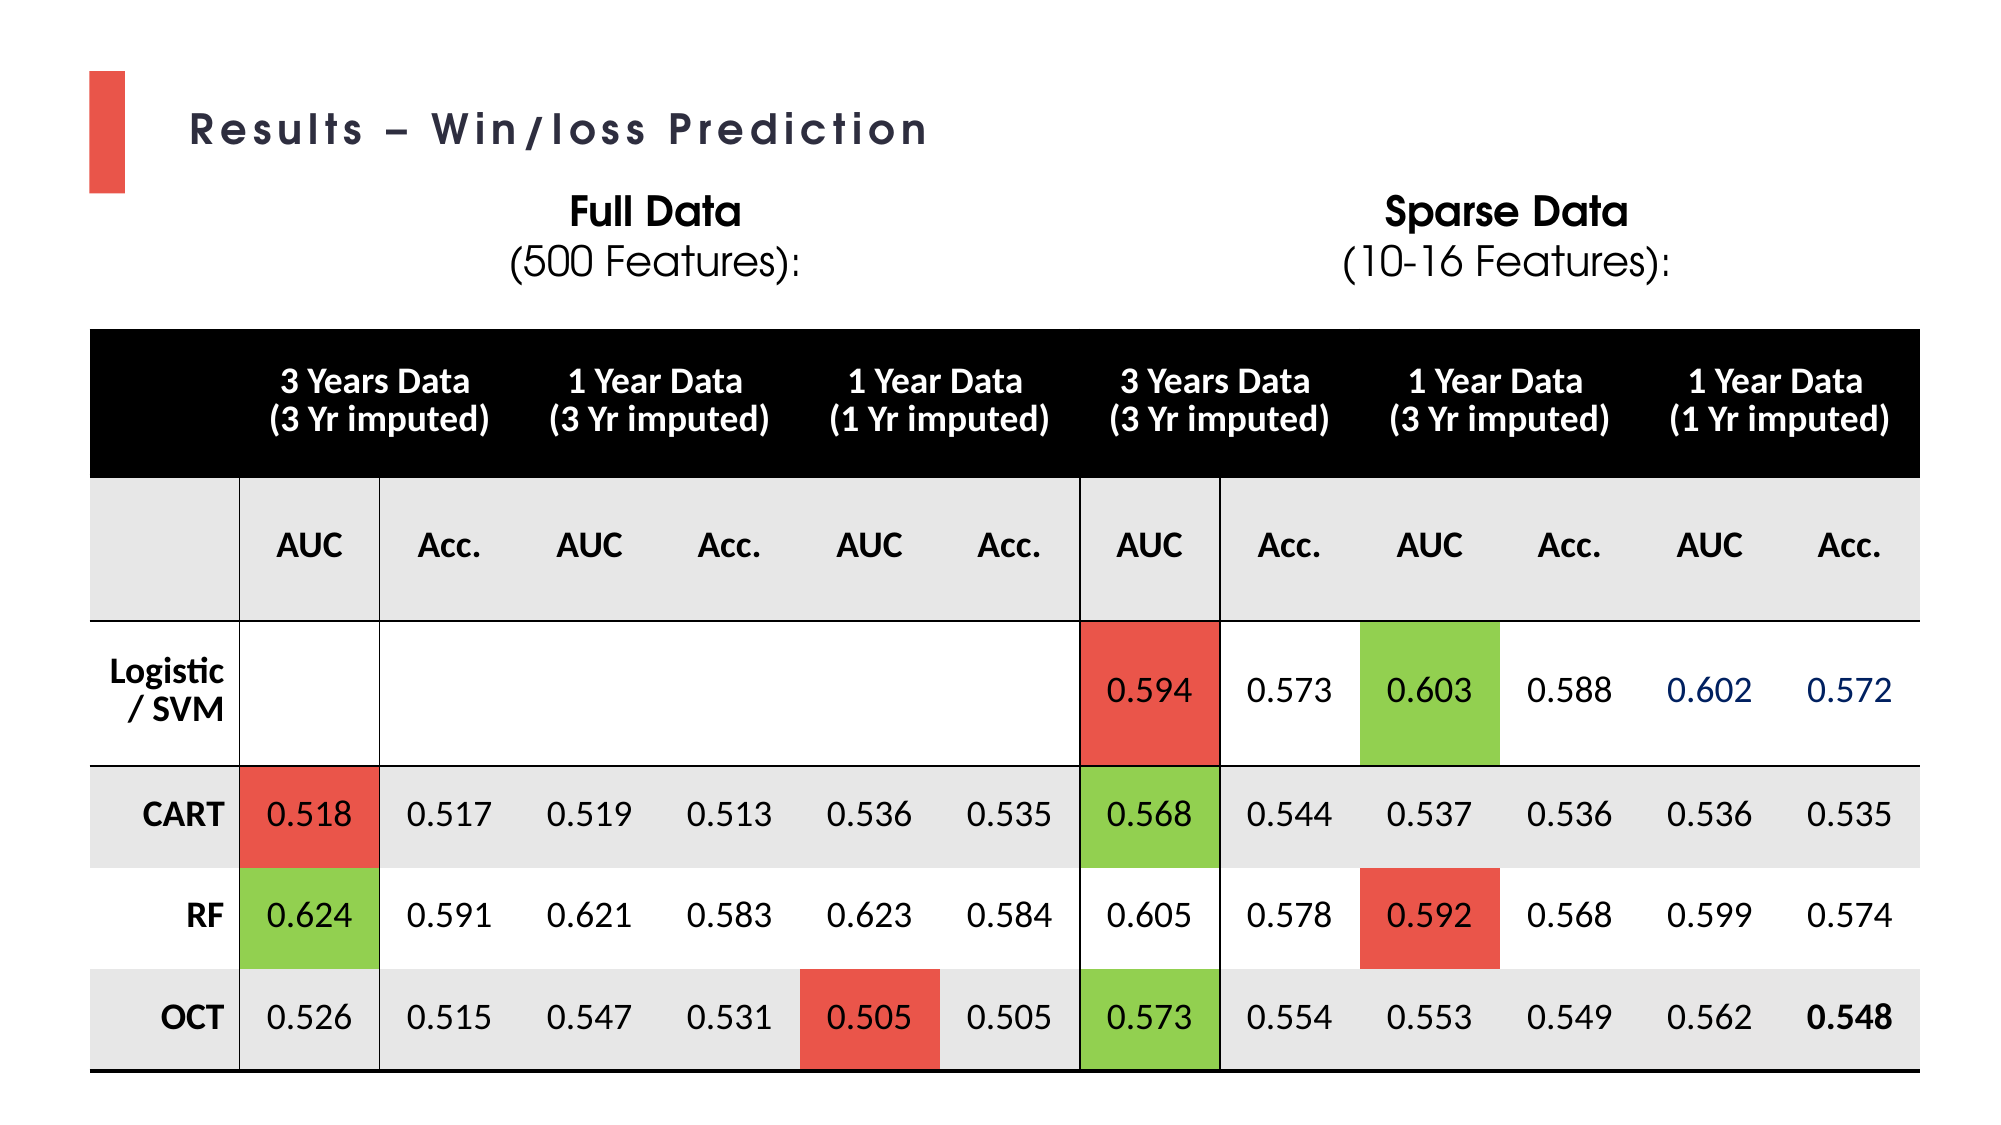

Results – Win/loss Prediction
Full Data
(500 Features):
Sparse Data
(10-16 Features):
|  | 3 Years Data (3 Yr imputed) |  | 1 Year Data (3 Yr imputed) |  | 1 Year Data (1 Yr imputed) |  | 3 Years Data (3 Yr imputed) |  | 1 Year Data (3 Yr imputed) |  | 1 Year Data (1 Yr imputed) |  |
| --- | --- | --- | --- | --- | --- | --- | --- | --- | --- | --- | --- | --- |
|  | AUC | Acc. | AUC | Acc. | AUC | Acc. | AUC | Acc. | AUC | Acc. | AUC | Acc. |
| Logistic/ SVM |  |  |  |  |  |  | 0.594 | 0.573 | 0.603 | 0.588 | 0.602 | 0.572 |
| CART | 0.518 | 0.517 | 0.519 | 0.513 | 0.536 | 0.535 | 0.568 | 0.544 | 0.537 | 0.536 | 0.536 | 0.535 |
| RF | 0.624 | 0.591 | 0.621 | 0.583 | 0.623 | 0.584 | 0.605 | 0.578 | 0.592 | 0.568 | 0.599 | 0.574 |
| OCT | 0.526 | 0.515 | 0.547 | 0.531 | 0.505 | 0.505 | 0.573 | 0.554 | 0.553 | 0.549 | 0.562 | 0.548 |